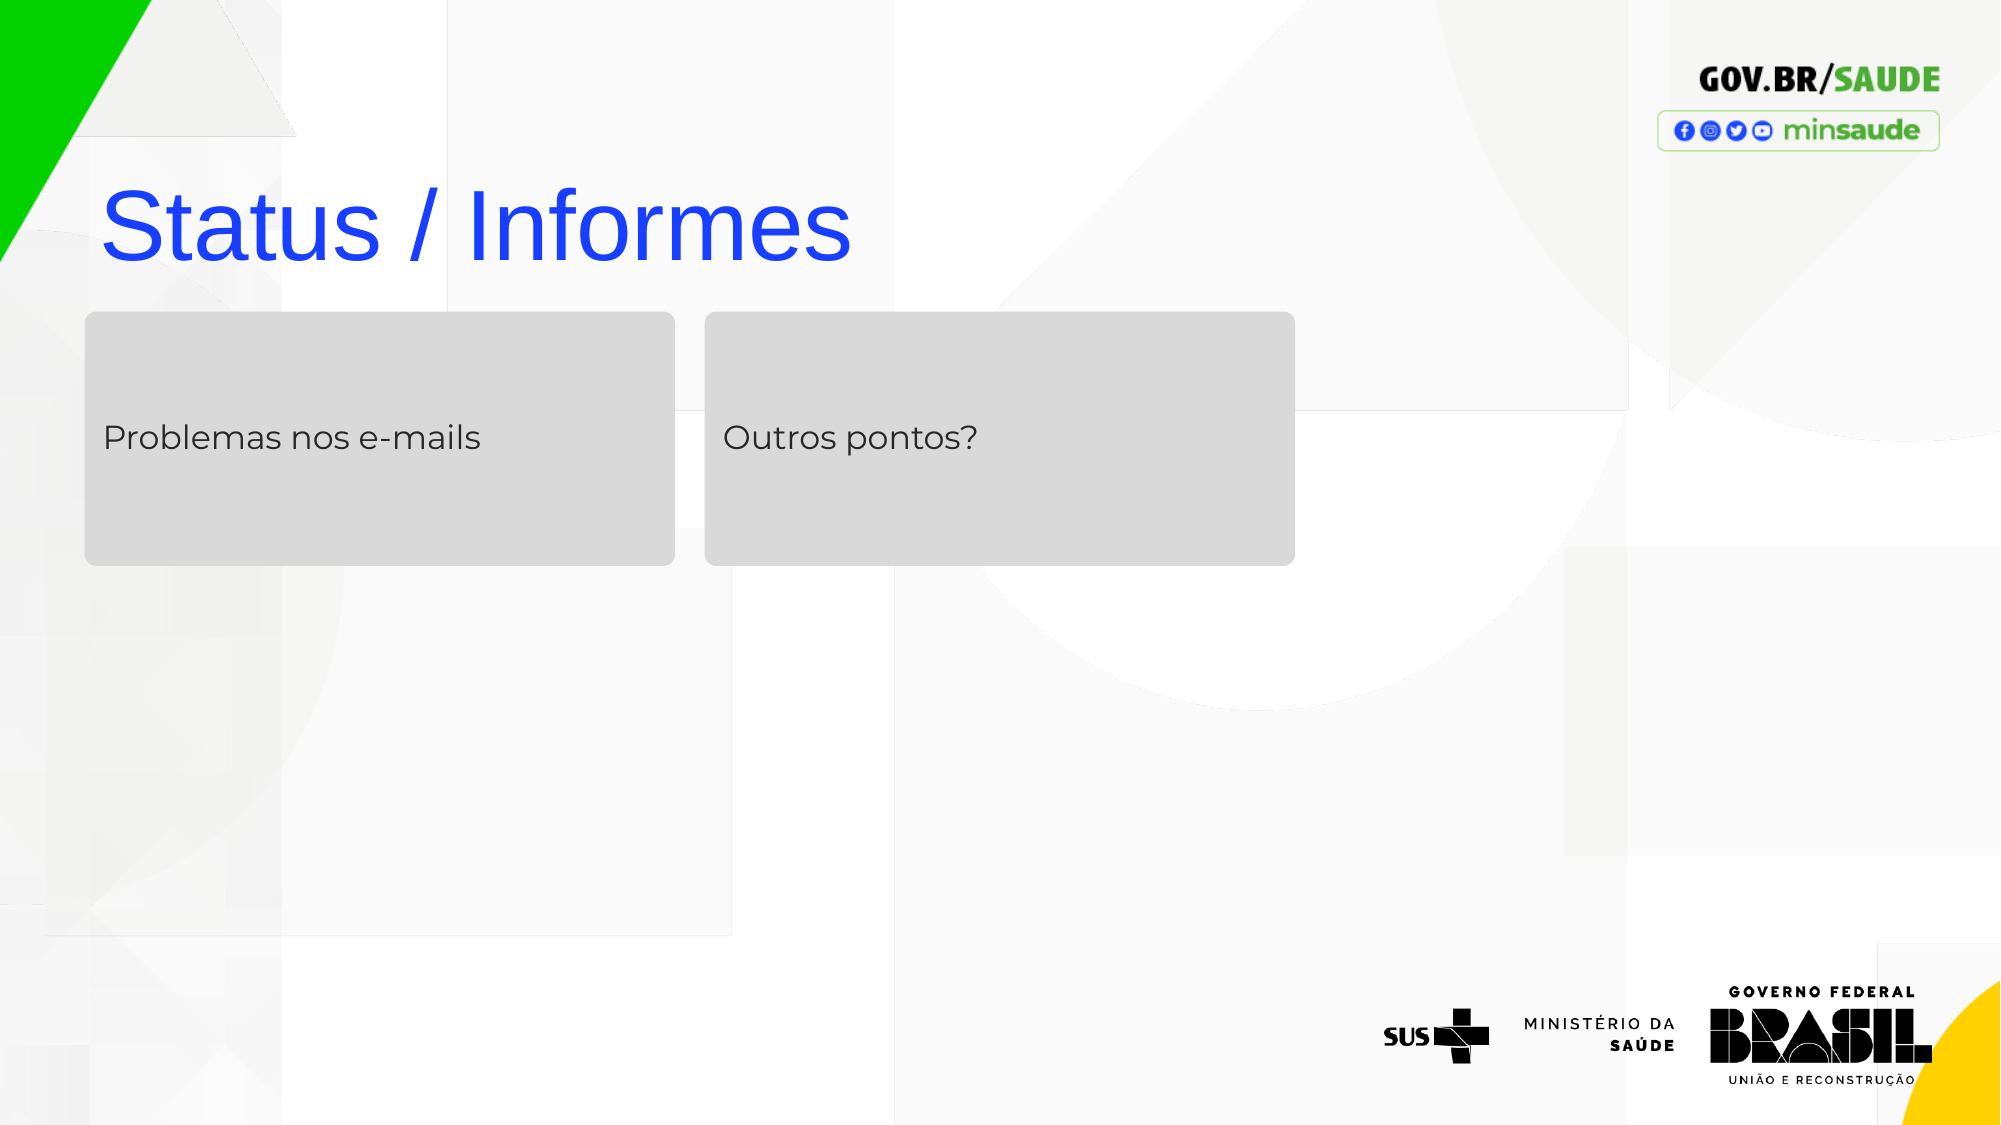

Status / Informes
Problemas nos e-mails
Outros pontos?